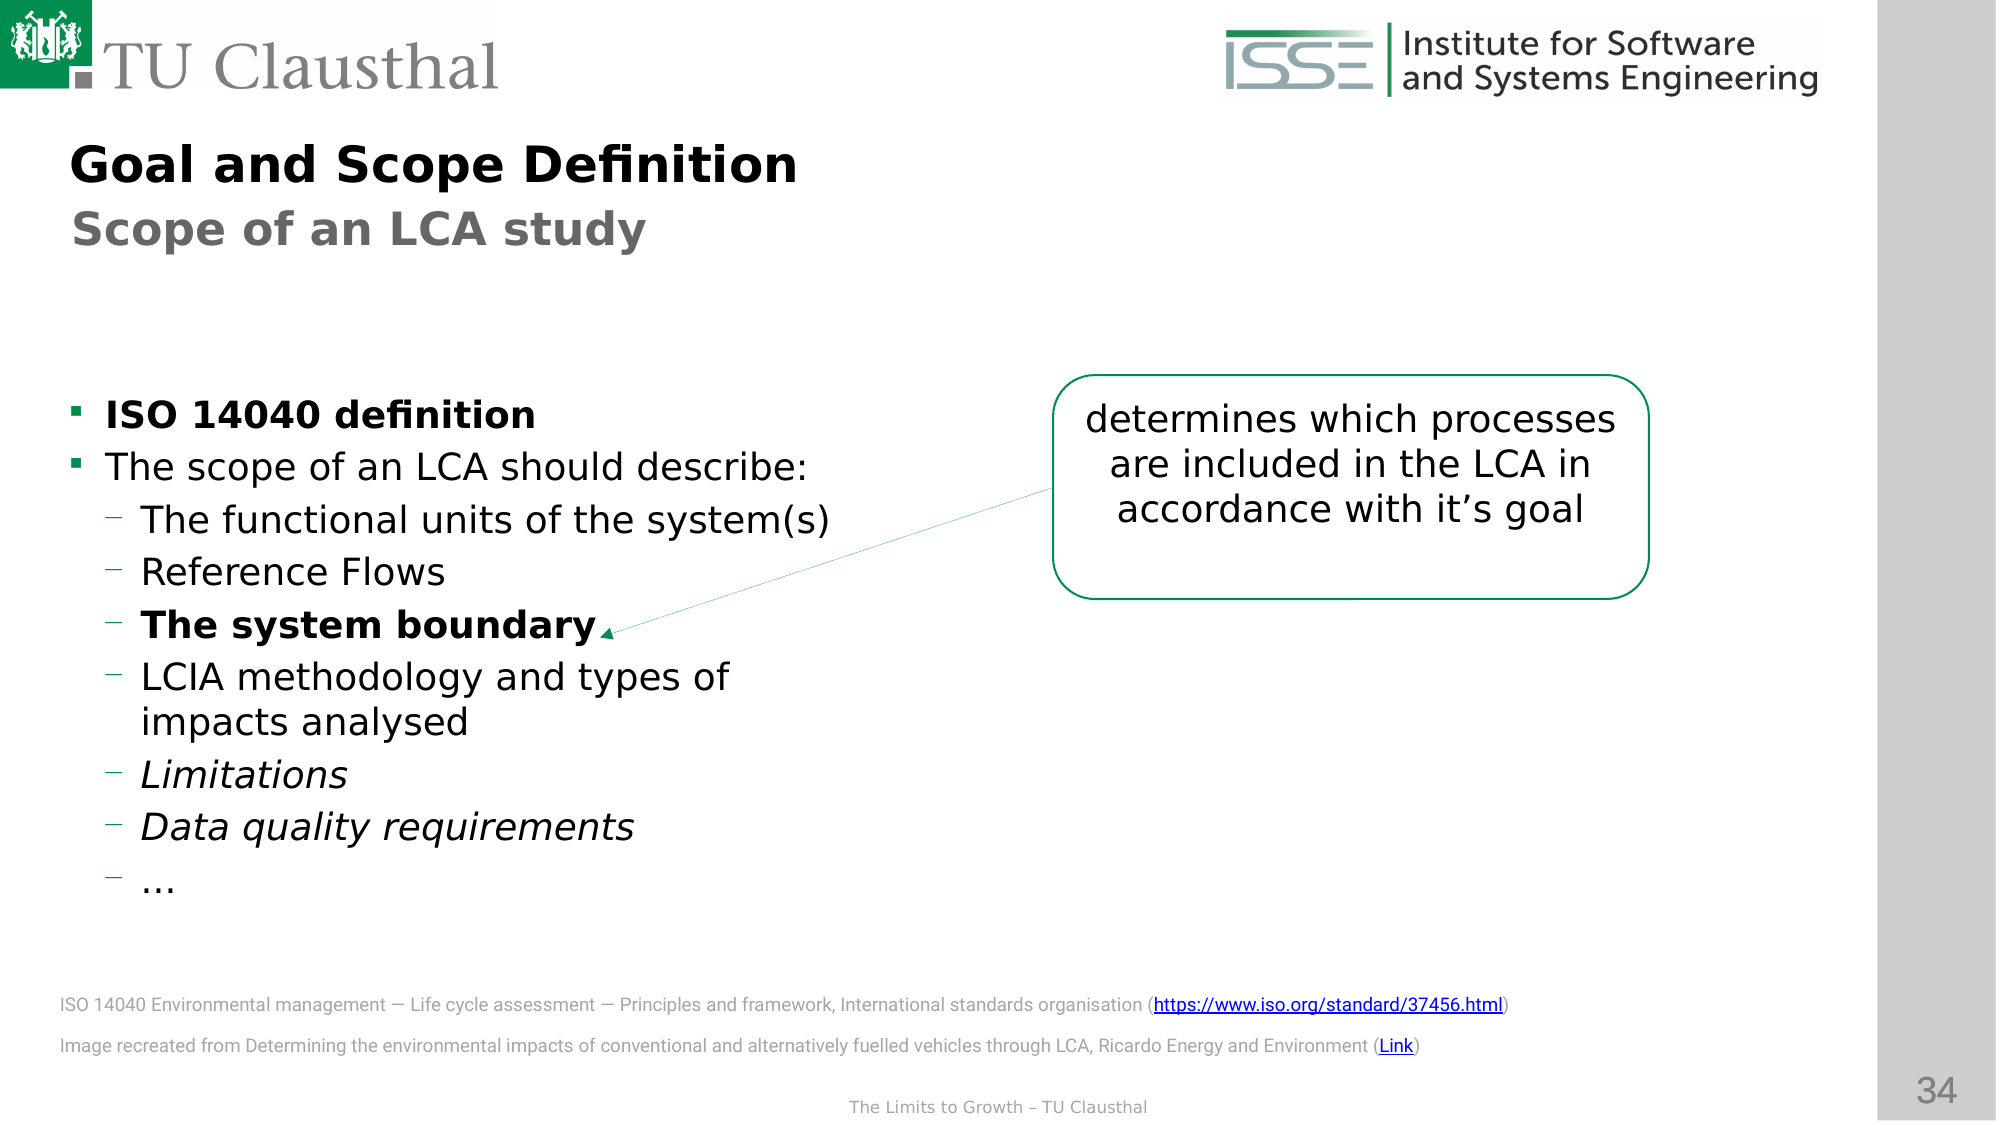

Goal and Scope Definition
Scope of an LCA study

ISO 14040 definition
The scope of an LCA should describe:
The functional units of the system(s)
Reference Flows
The system boundary
LCIA methodology and types of impacts analysed
Limitations
Data quality requirements
...
determines which processes are included in the LCA in accordance with it’s goal

ISO 14040 Environmental management — Life cycle assessment — Principles and framework, International standards organisation (https://www.iso.org/standard/37456.html)
Image recreated from Determining the environmental impacts of conventional and alternatively fuelled vehicles through LCA, Ricardo Energy and Environment (Link)